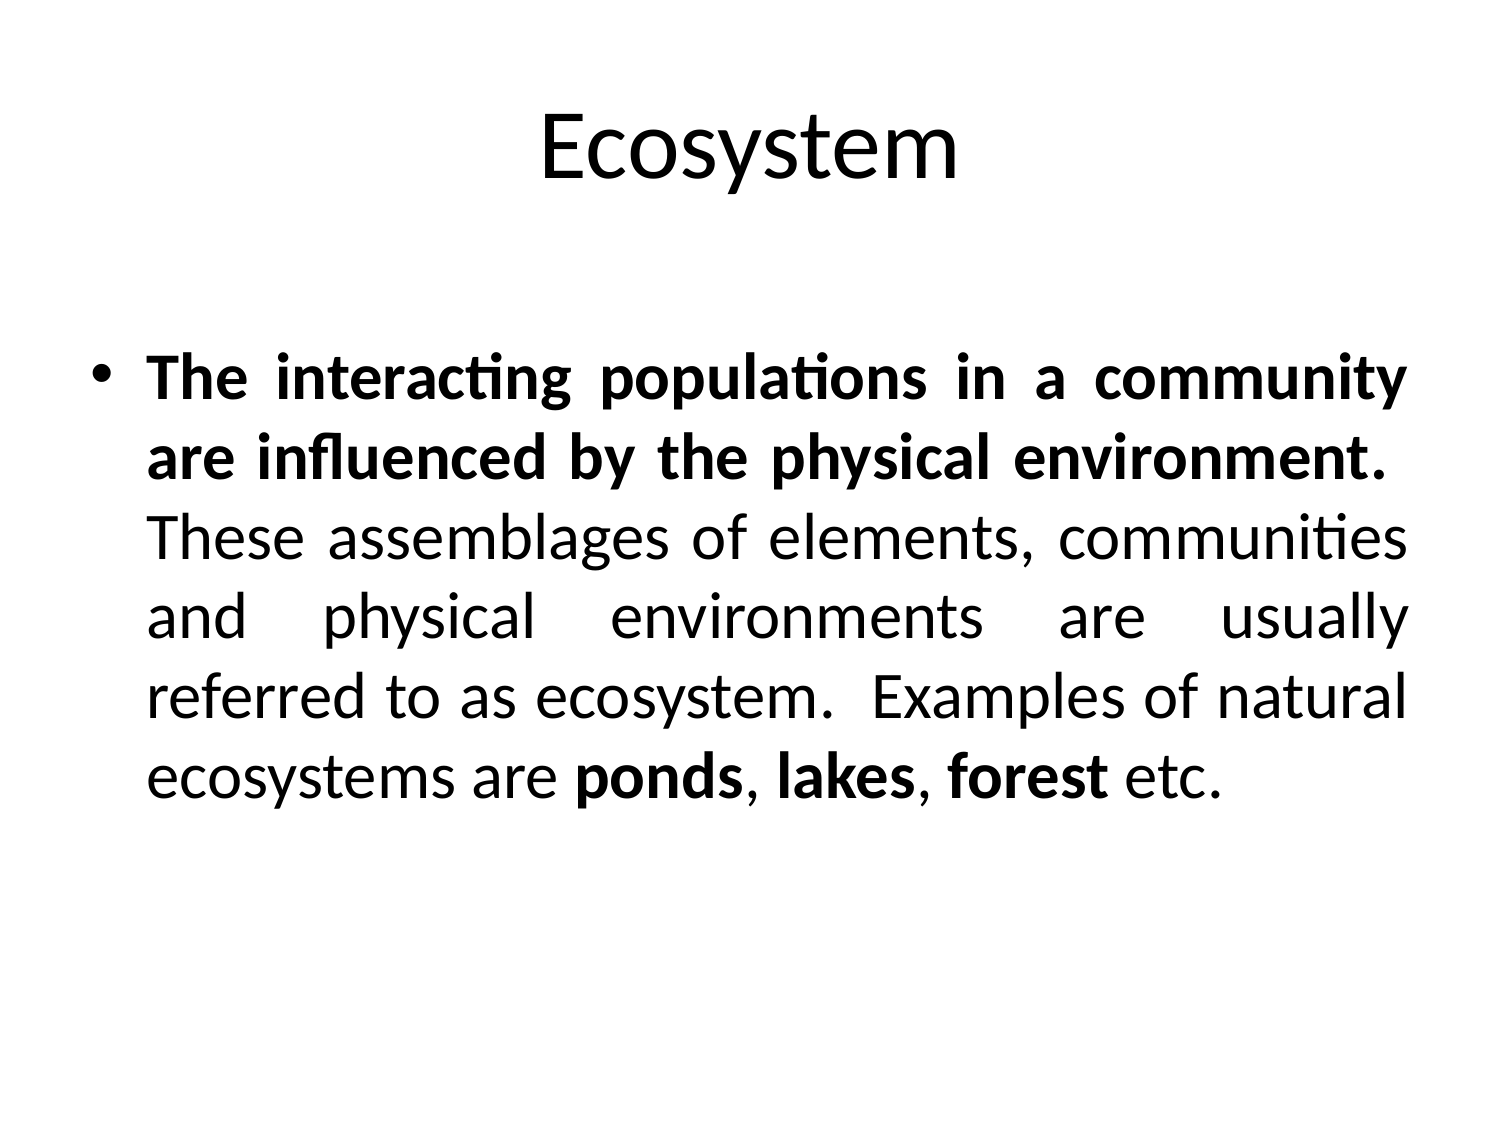

# Ecosystem
The interacting populations in a community are influenced by the physical environment.  These assemblages of elements, communities and physical environments are usually referred to as ecosystem.  Examples of natural ecosystems are ponds, lakes, forest etc.